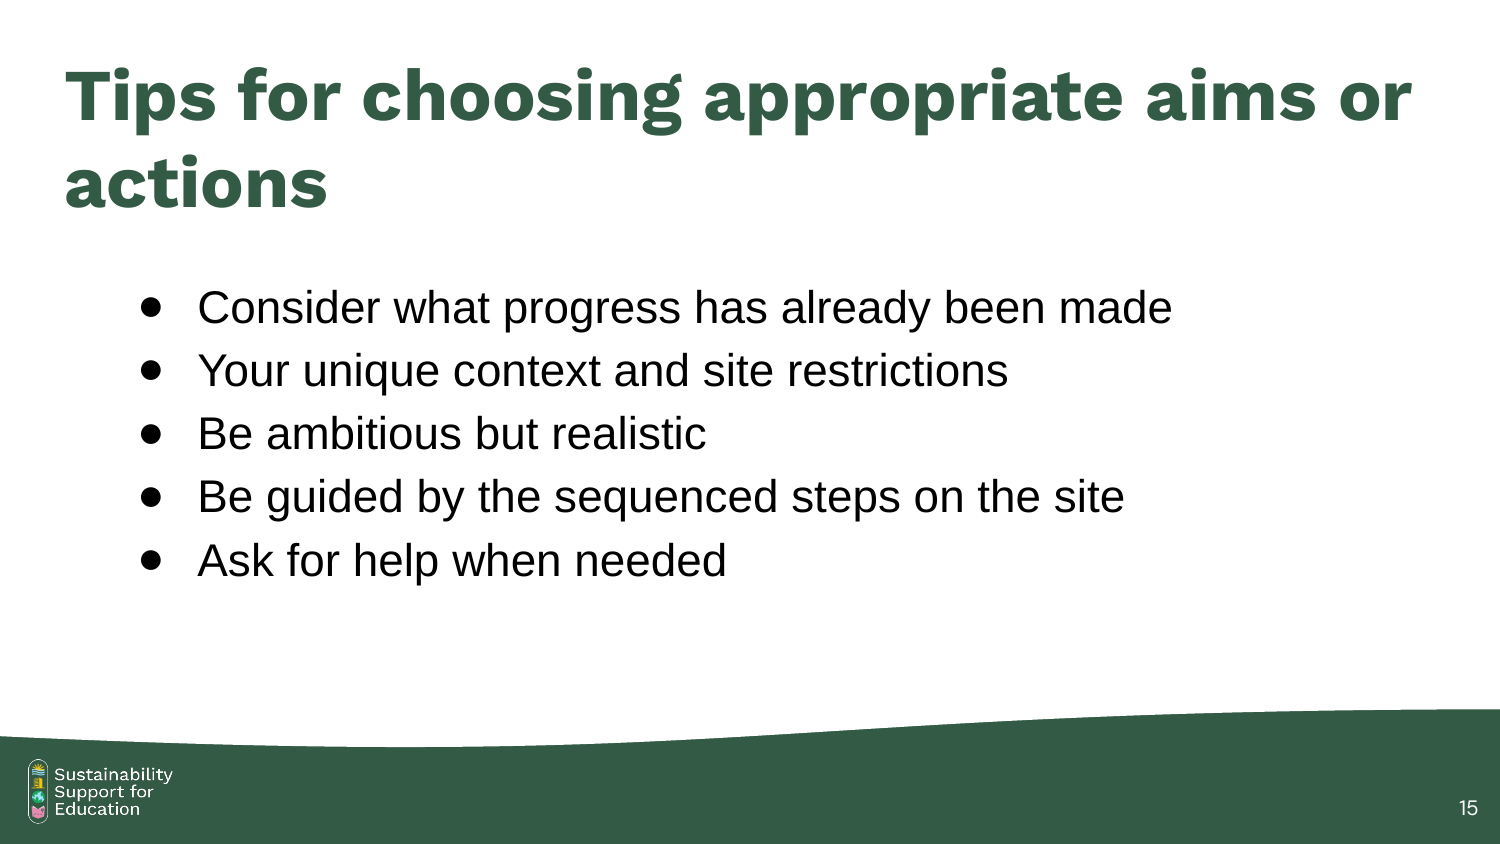

# Tips for choosing appropriate aims or actions
Consider what progress has already been made
Your unique context and site restrictions
Be ambitious but realistic
Be guided by the sequenced steps on the site
Ask for help when needed